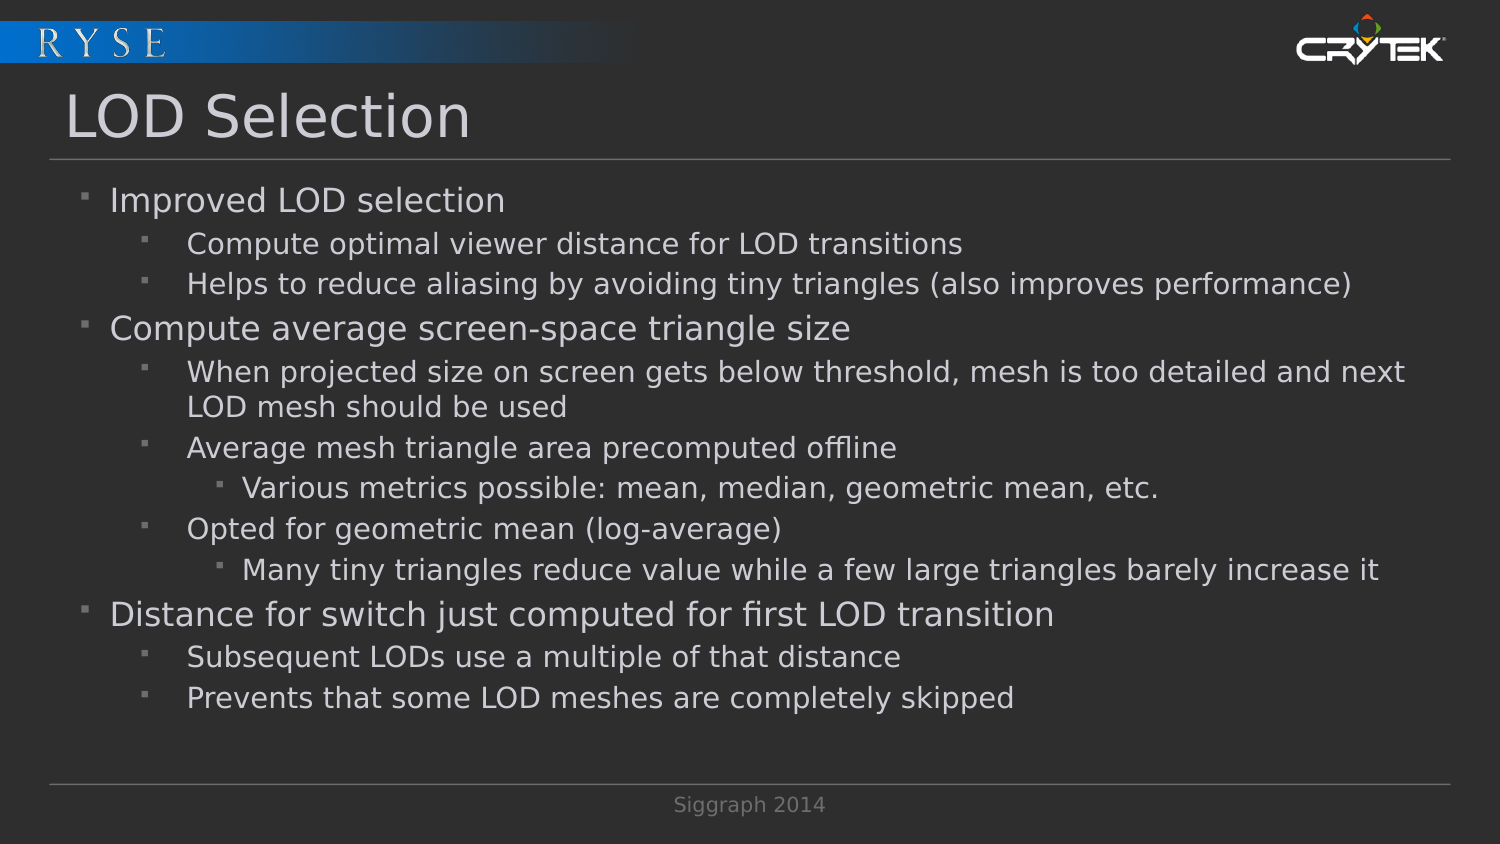

# LOD Selection
Improved LOD selection
Compute optimal viewer distance for LOD transitions
Helps to reduce aliasing by avoiding tiny triangles (also improves performance)
Compute average screen-space triangle size
When projected size on screen gets below threshold, mesh is too detailed and next LOD mesh should be used
Average mesh triangle area precomputed offline
Various metrics possible: mean, median, geometric mean, etc.
Opted for geometric mean (log-average)
Many tiny triangles reduce value while a few large triangles barely increase it
Distance for switch just computed for first LOD transition
Subsequent LODs use a multiple of that distance
Prevents that some LOD meshes are completely skipped